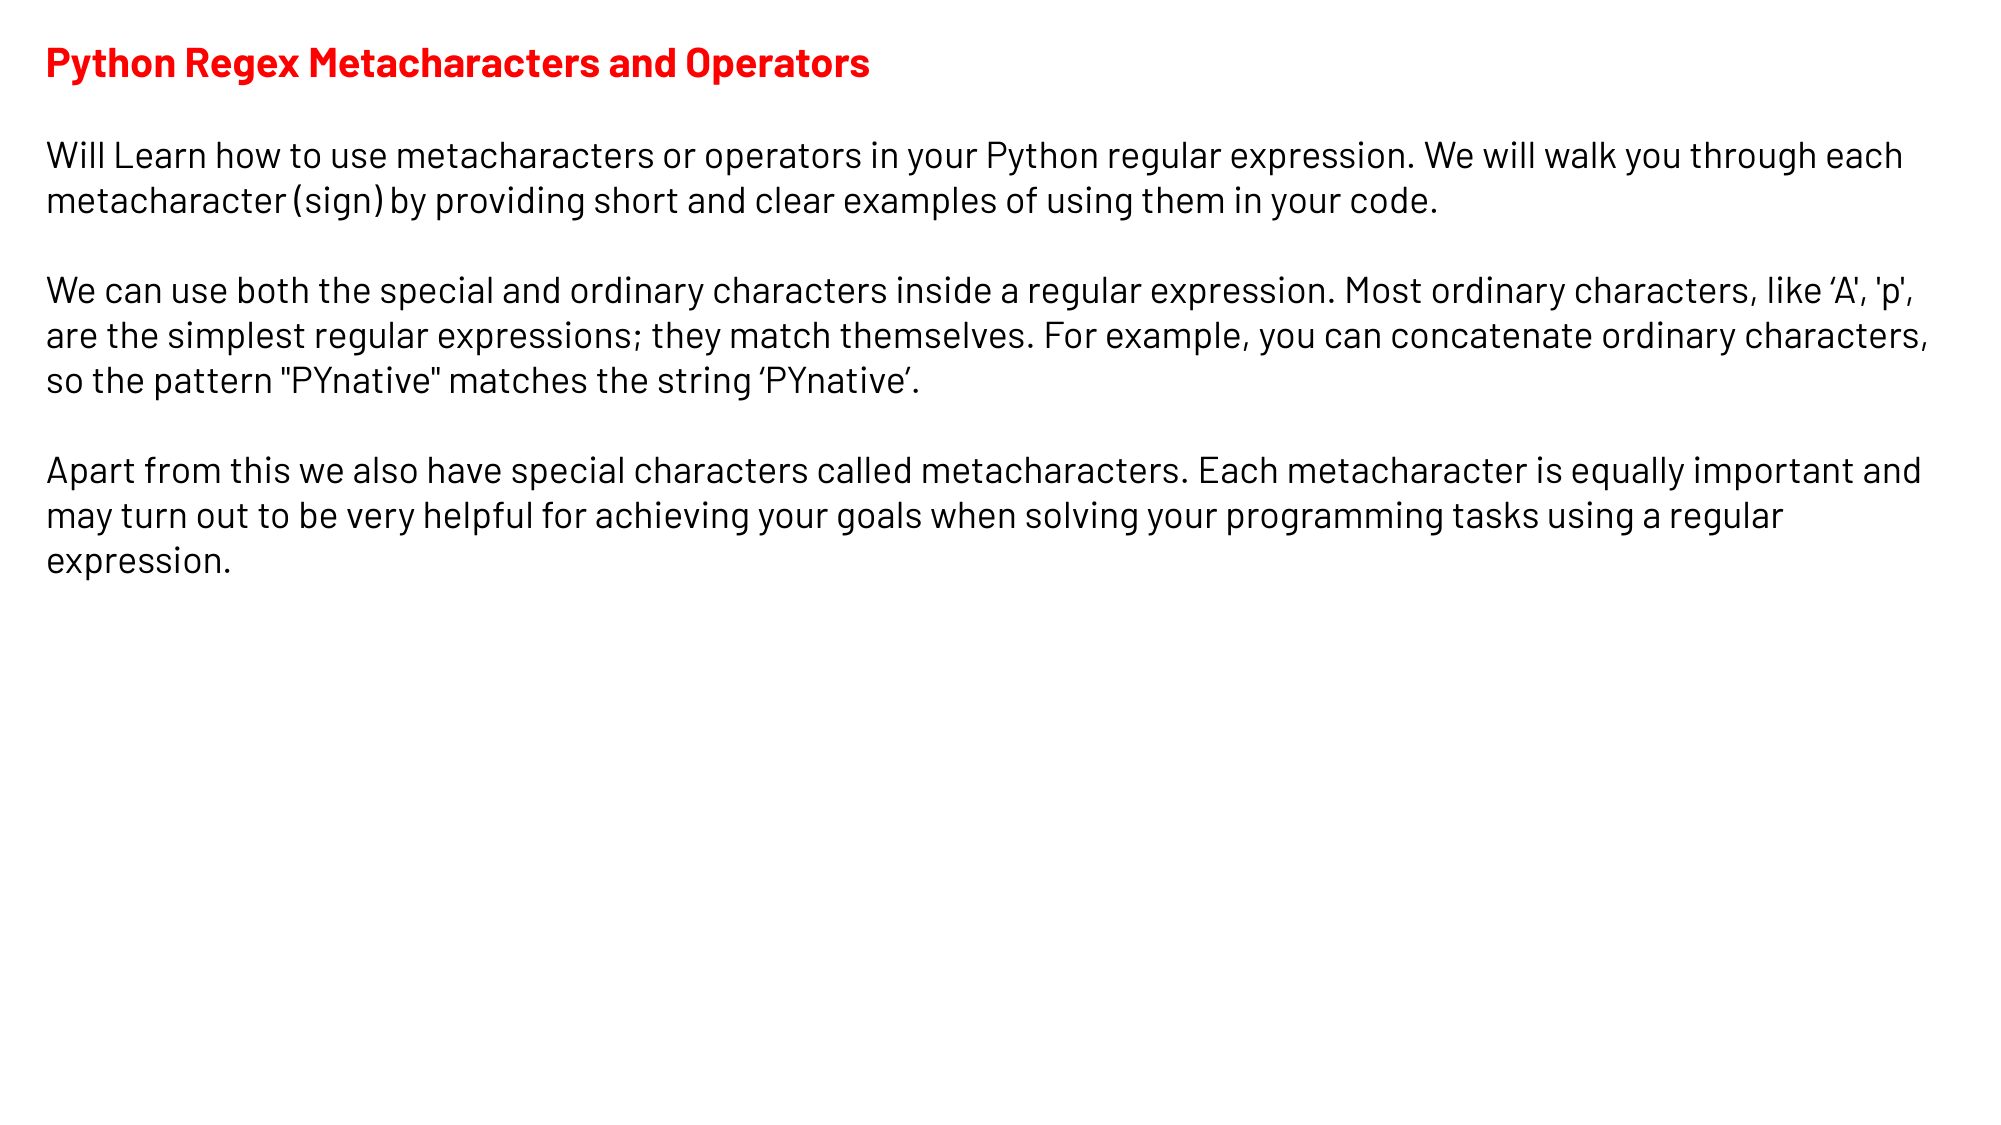

Python Regex Metacharacters and Operators

Will Learn how to use metacharacters or operators in your Python regular expression. We will walk you through each metacharacter (sign) by providing short and clear examples of using them in your code.

We can use both the special and ordinary characters inside a regular expression. Most ordinary characters, like ‘A', 'p', are the simplest regular expressions; they match themselves. For example, you can concatenate ordinary characters, so the pattern "PYnative" matches the string ‘PYnative’.

Apart from this we also have special characters called metacharacters. Each metacharacter is equally important and may turn out to be very helpful for achieving your goals when solving your programming tasks using a regular expression.